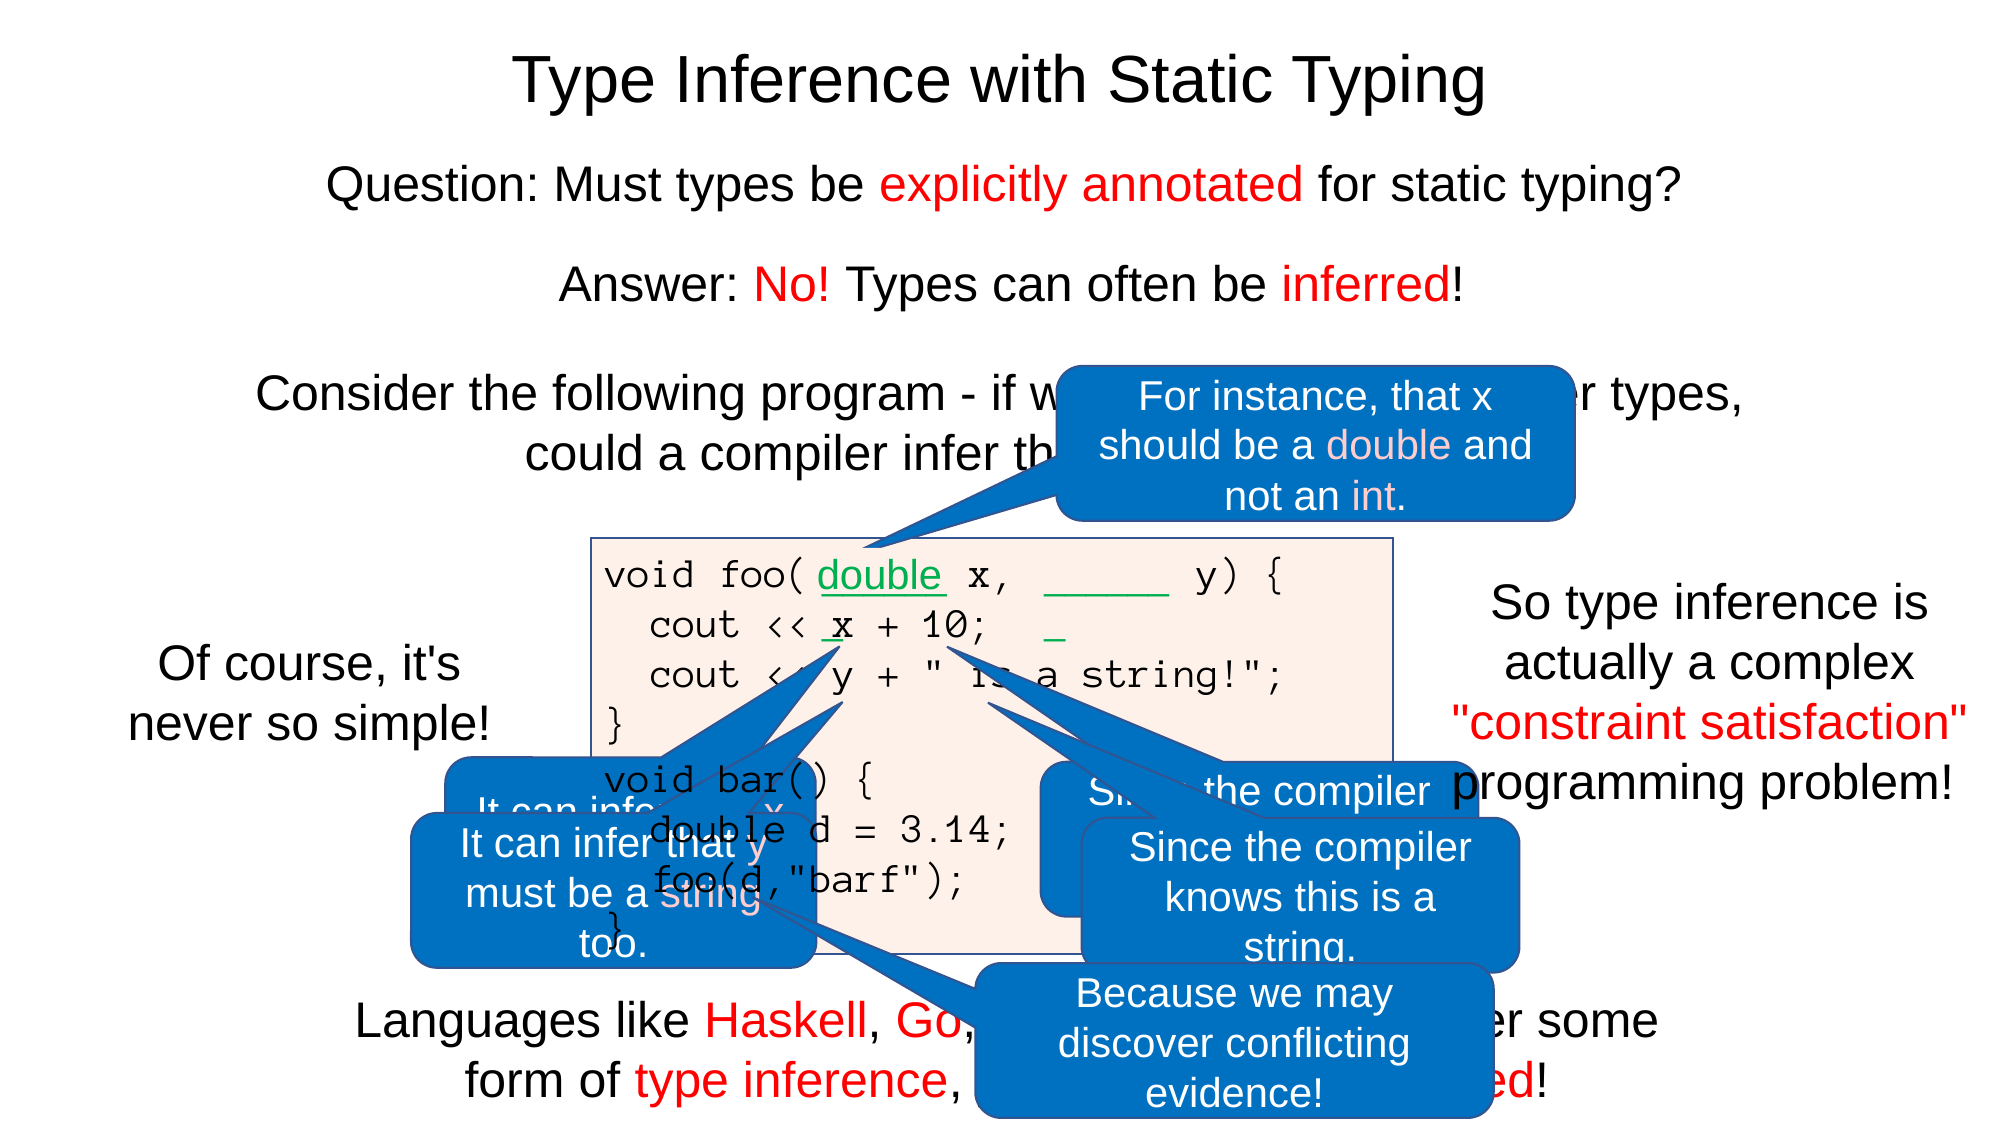

# Type Inference with Static Typing
Question: Must types be explicitly annotated for static typing?
Answer: No! Types can often be inferred!
Consider the following program - if we omitted the parameter types, could a compiler infer the types of x and y?
For instance, that x should be a double and not an int.
void foo(int    x, string y) {
  cout << x + 10;
  cout << y + " is a string!";
}

double

_______

_______

So type inference is actually a complex "constraint satisfaction" programming problem!
Of course, it's never so simple!
void bar() {
  double d = 3.14;
  foo(d,"barf");
}
It can infer that x is an integer too.
Since the compiler knows 10 is an integer.
It can infer that y must be a string too.
Since the compiler knows this is a string.
Because we may discover conflicting evidence!
Languages like Haskell, Go, and now even C++ offer some form of type inference, yet are all statically typed!